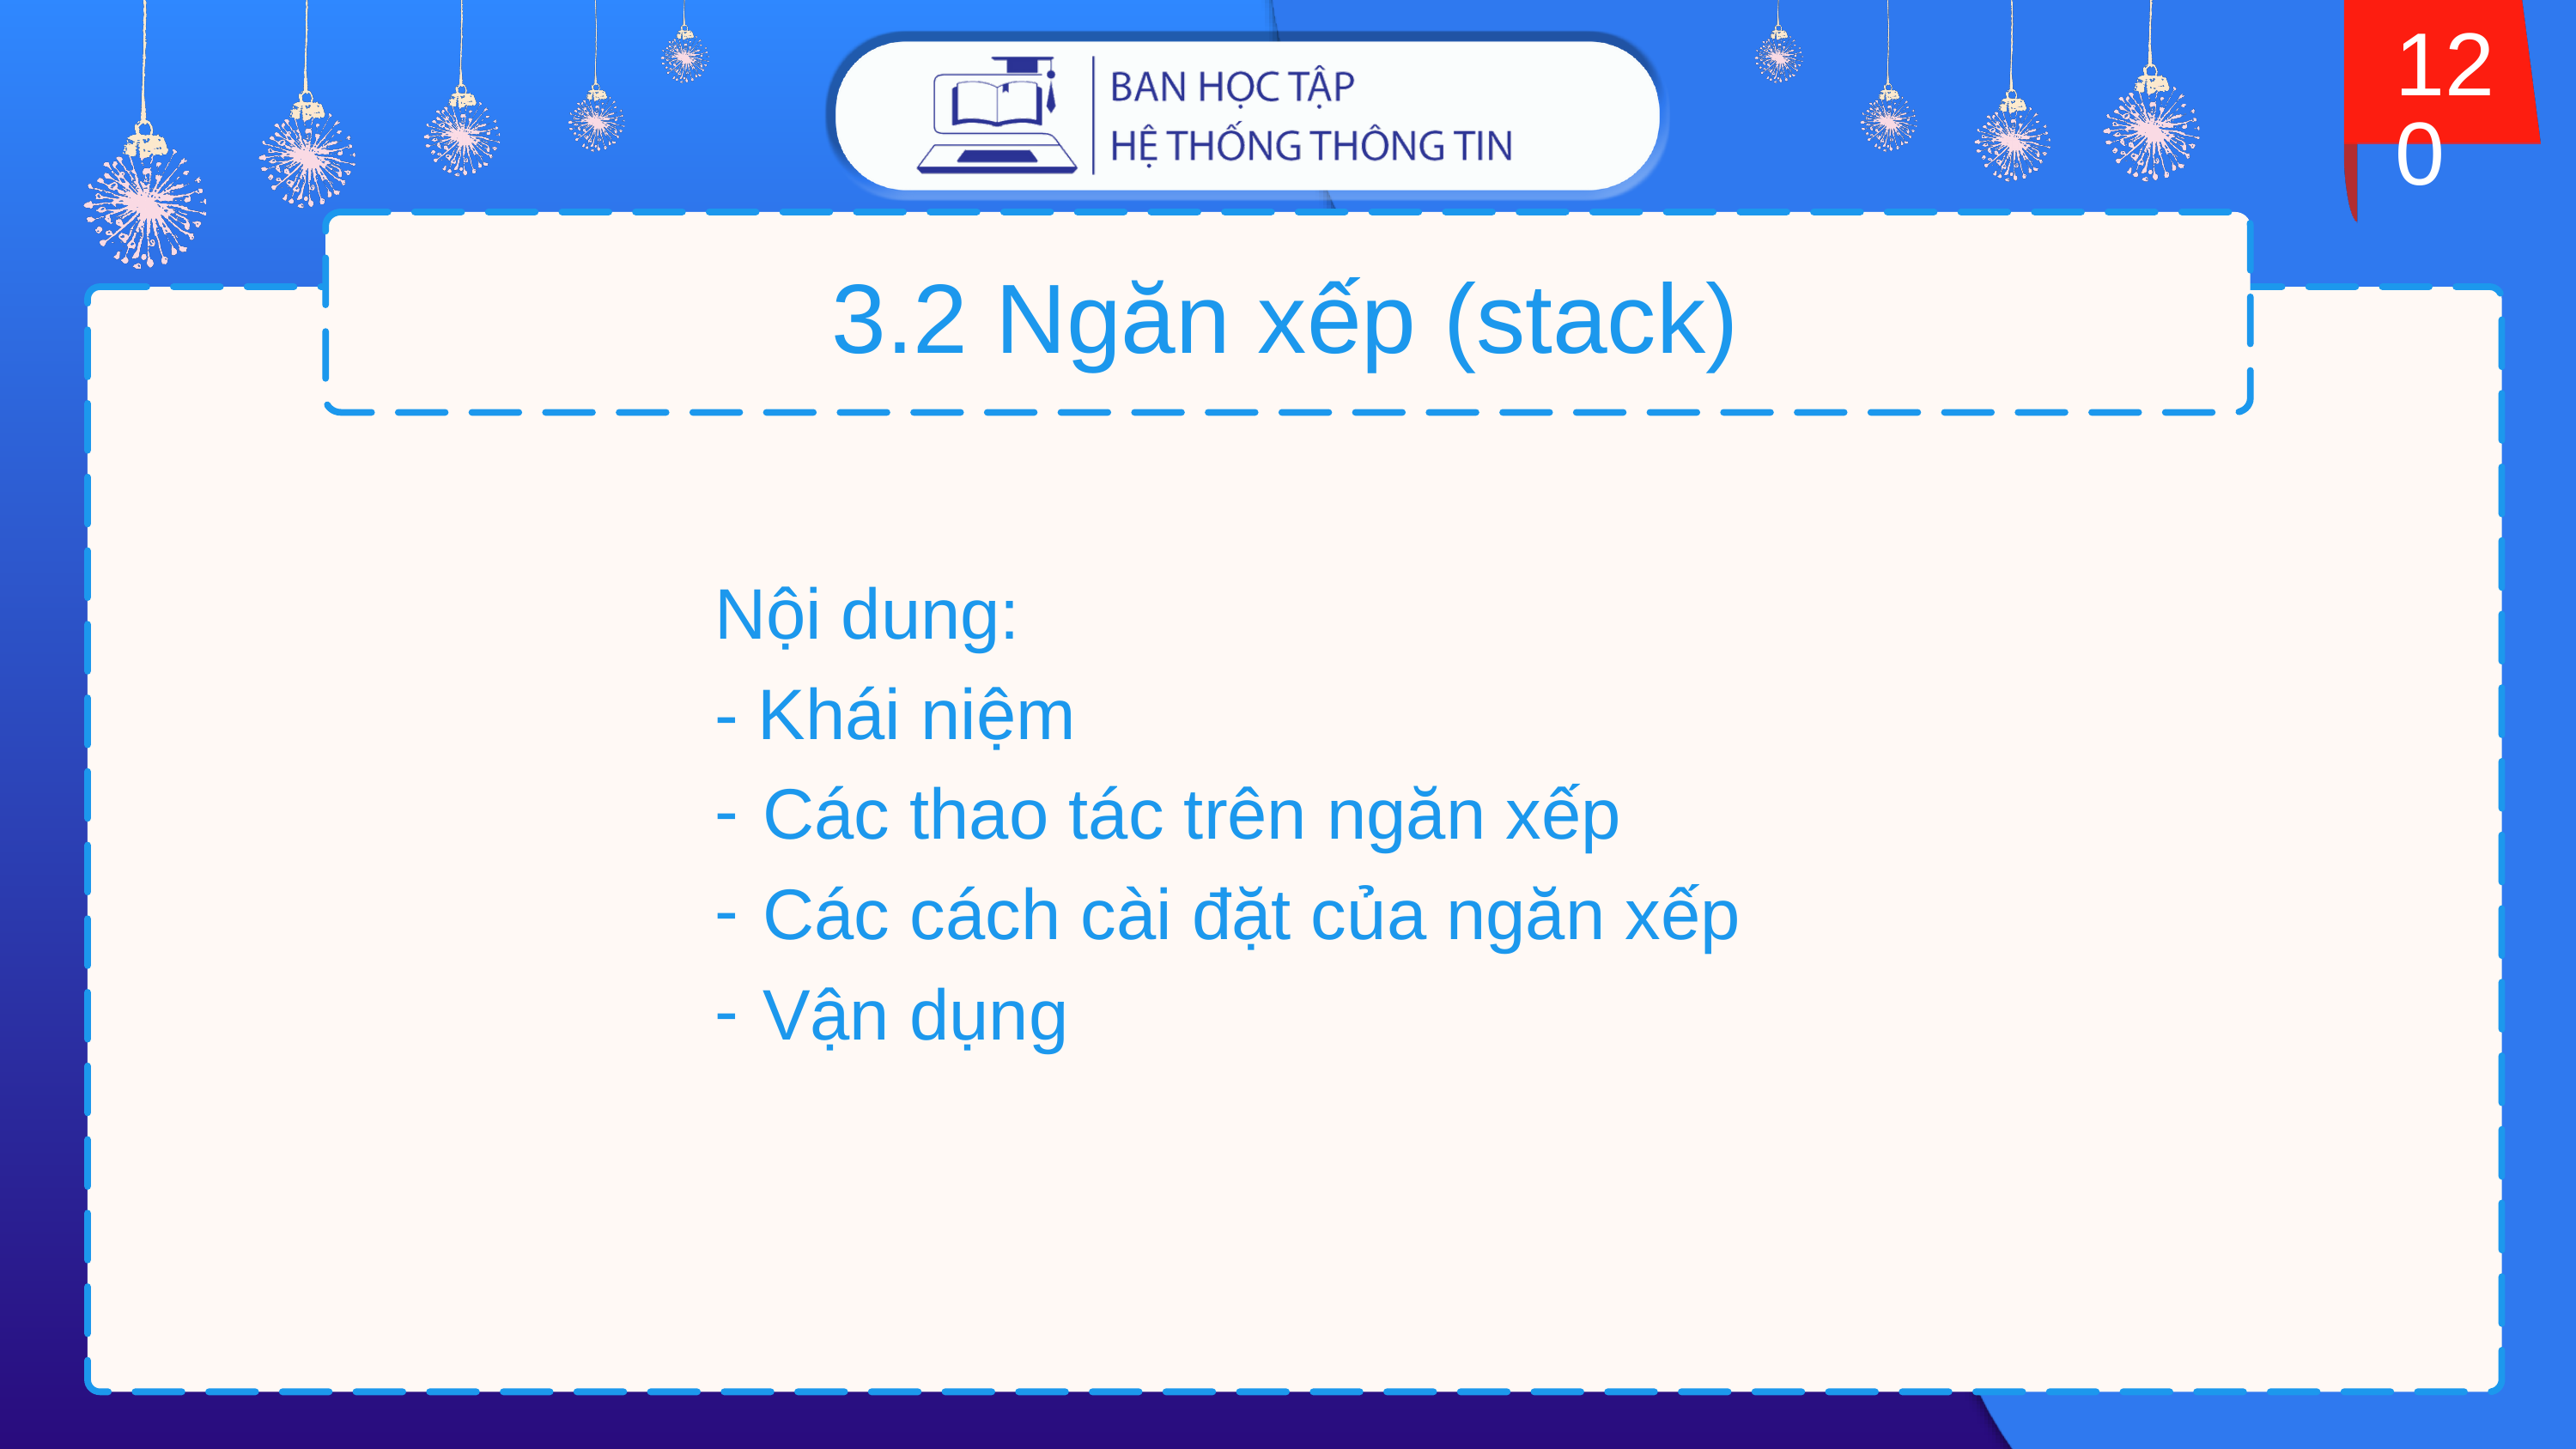

120

# 3.2 Ngăn xếp (stack)

Nội dung:
- Khái niệm
Các thao tác trên ngăn xếp
Các cách cài đặt của ngăn xếp
Vận dụng